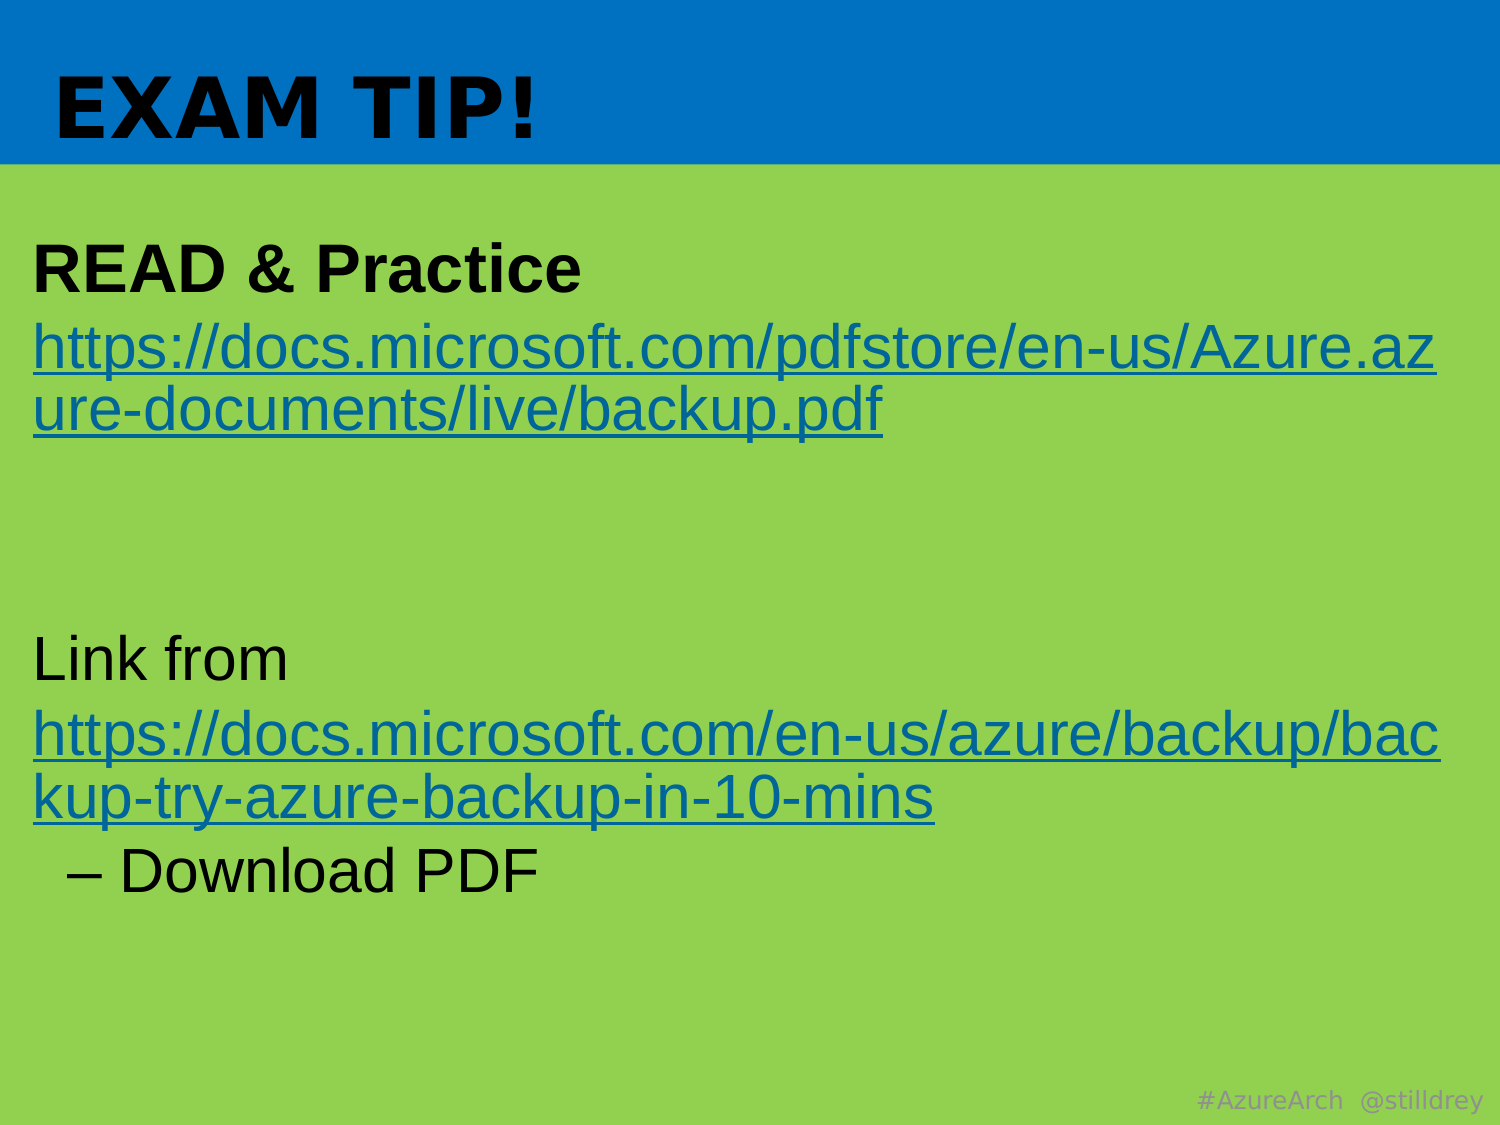

#
READ & Practice
https://docs.microsoft.com/pdfstore/en-us/Azure.azure-documents/live/backup.pdf

Link from https://docs.microsoft.com/en-us/azure/backup/backup-try-azure-backup-in-10-mins  – Download PDF